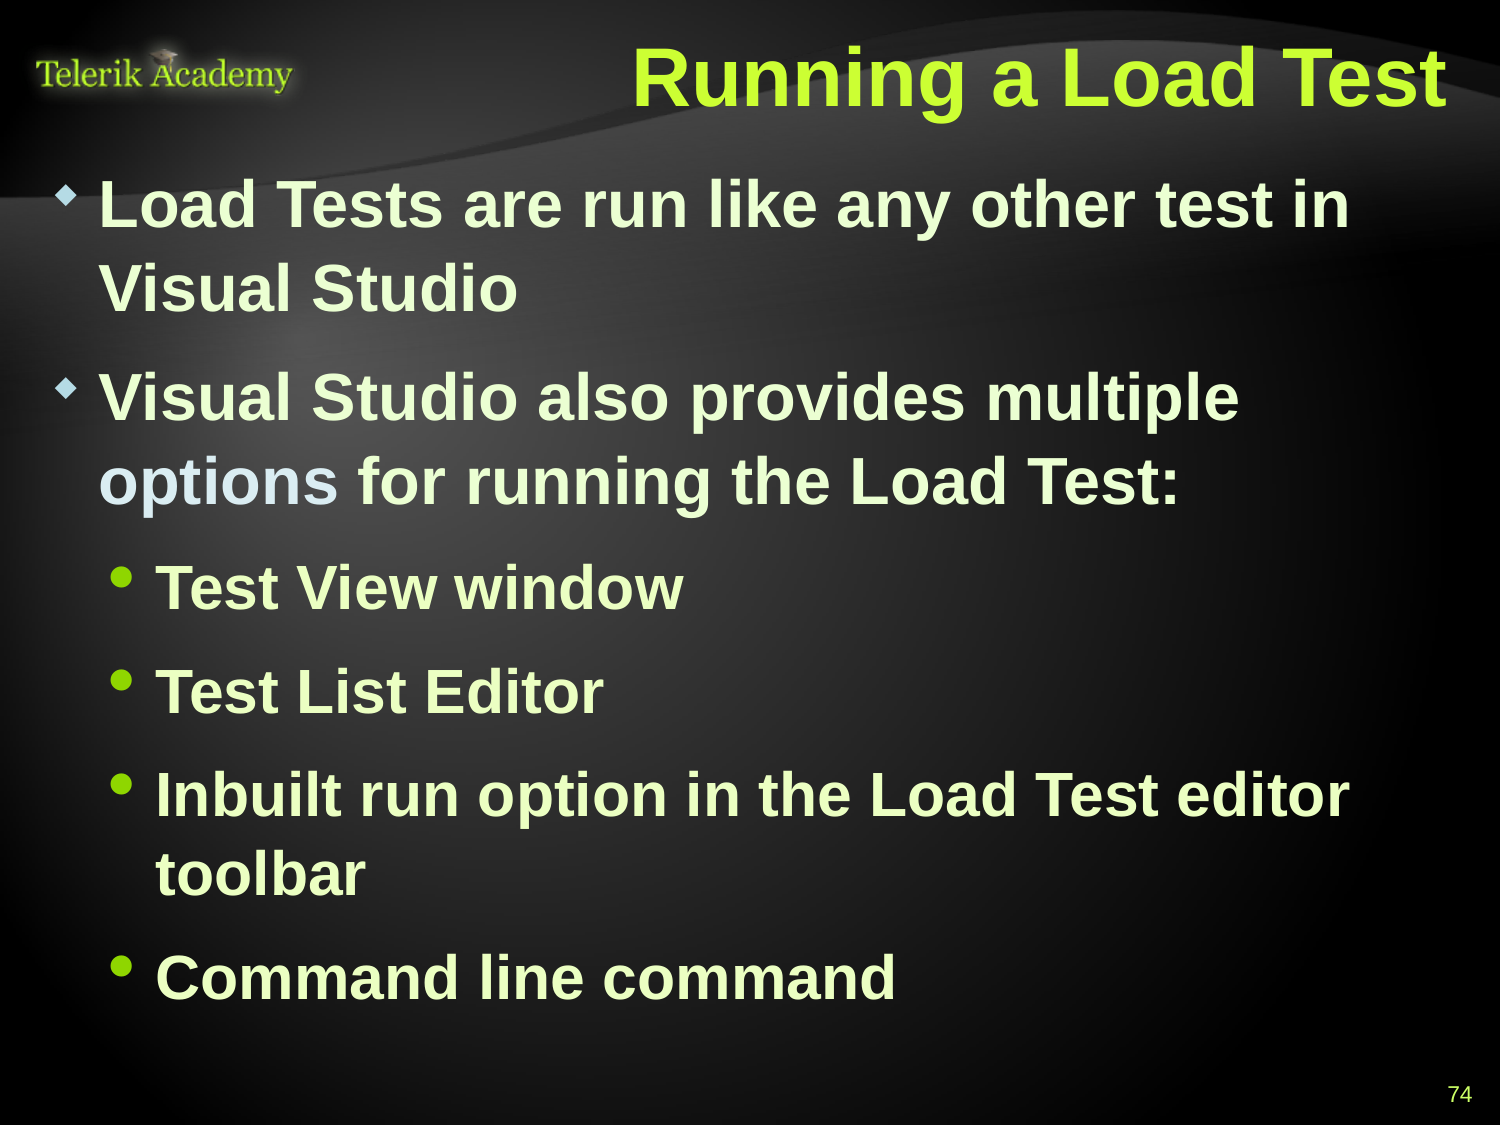

# Running a Load Test
Load Tests are run like any other test in Visual Studio
Visual Studio also provides multiple options for running the Load Test:
Test View window
Test List Editor
Inbuilt run option in the Load Test editor toolbar
Command line command
74